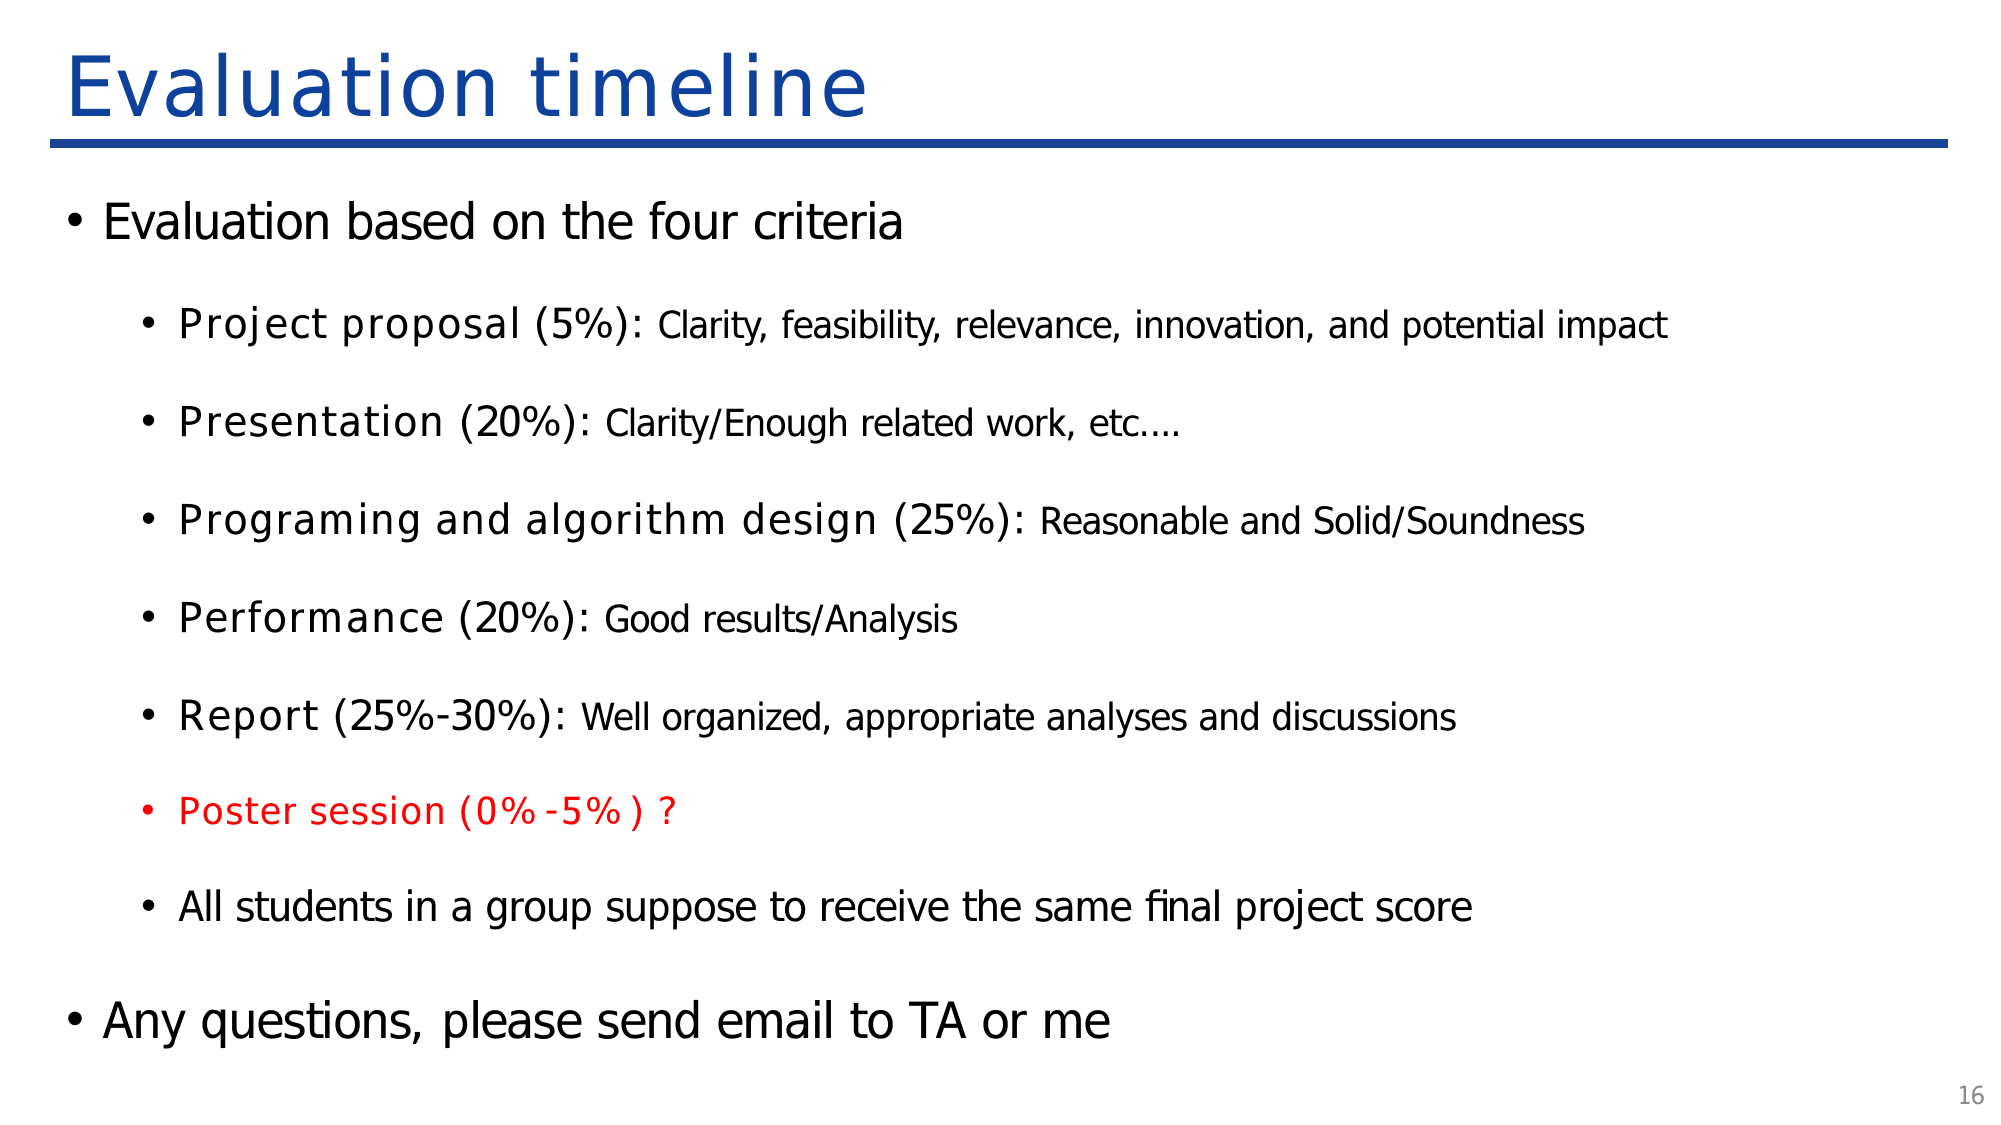

# Evaluation timeline
Evaluation based on the four criteria
Project proposal (5%): Clarity, feasibility, relevance, innovation, and potential impact
Presentation (20%): Clarity/Enough related work, etc.…
Programing and algorithm design (25%): Reasonable and Solid/Soundness
Performance (20%): Good results/Analysis
Report (25%-30%): Well organized, appropriate analyses and discussions
Poster session (0%-5%) ?
All students in a group suppose to receive the same final project score
Any questions, please send email to TA or me
16